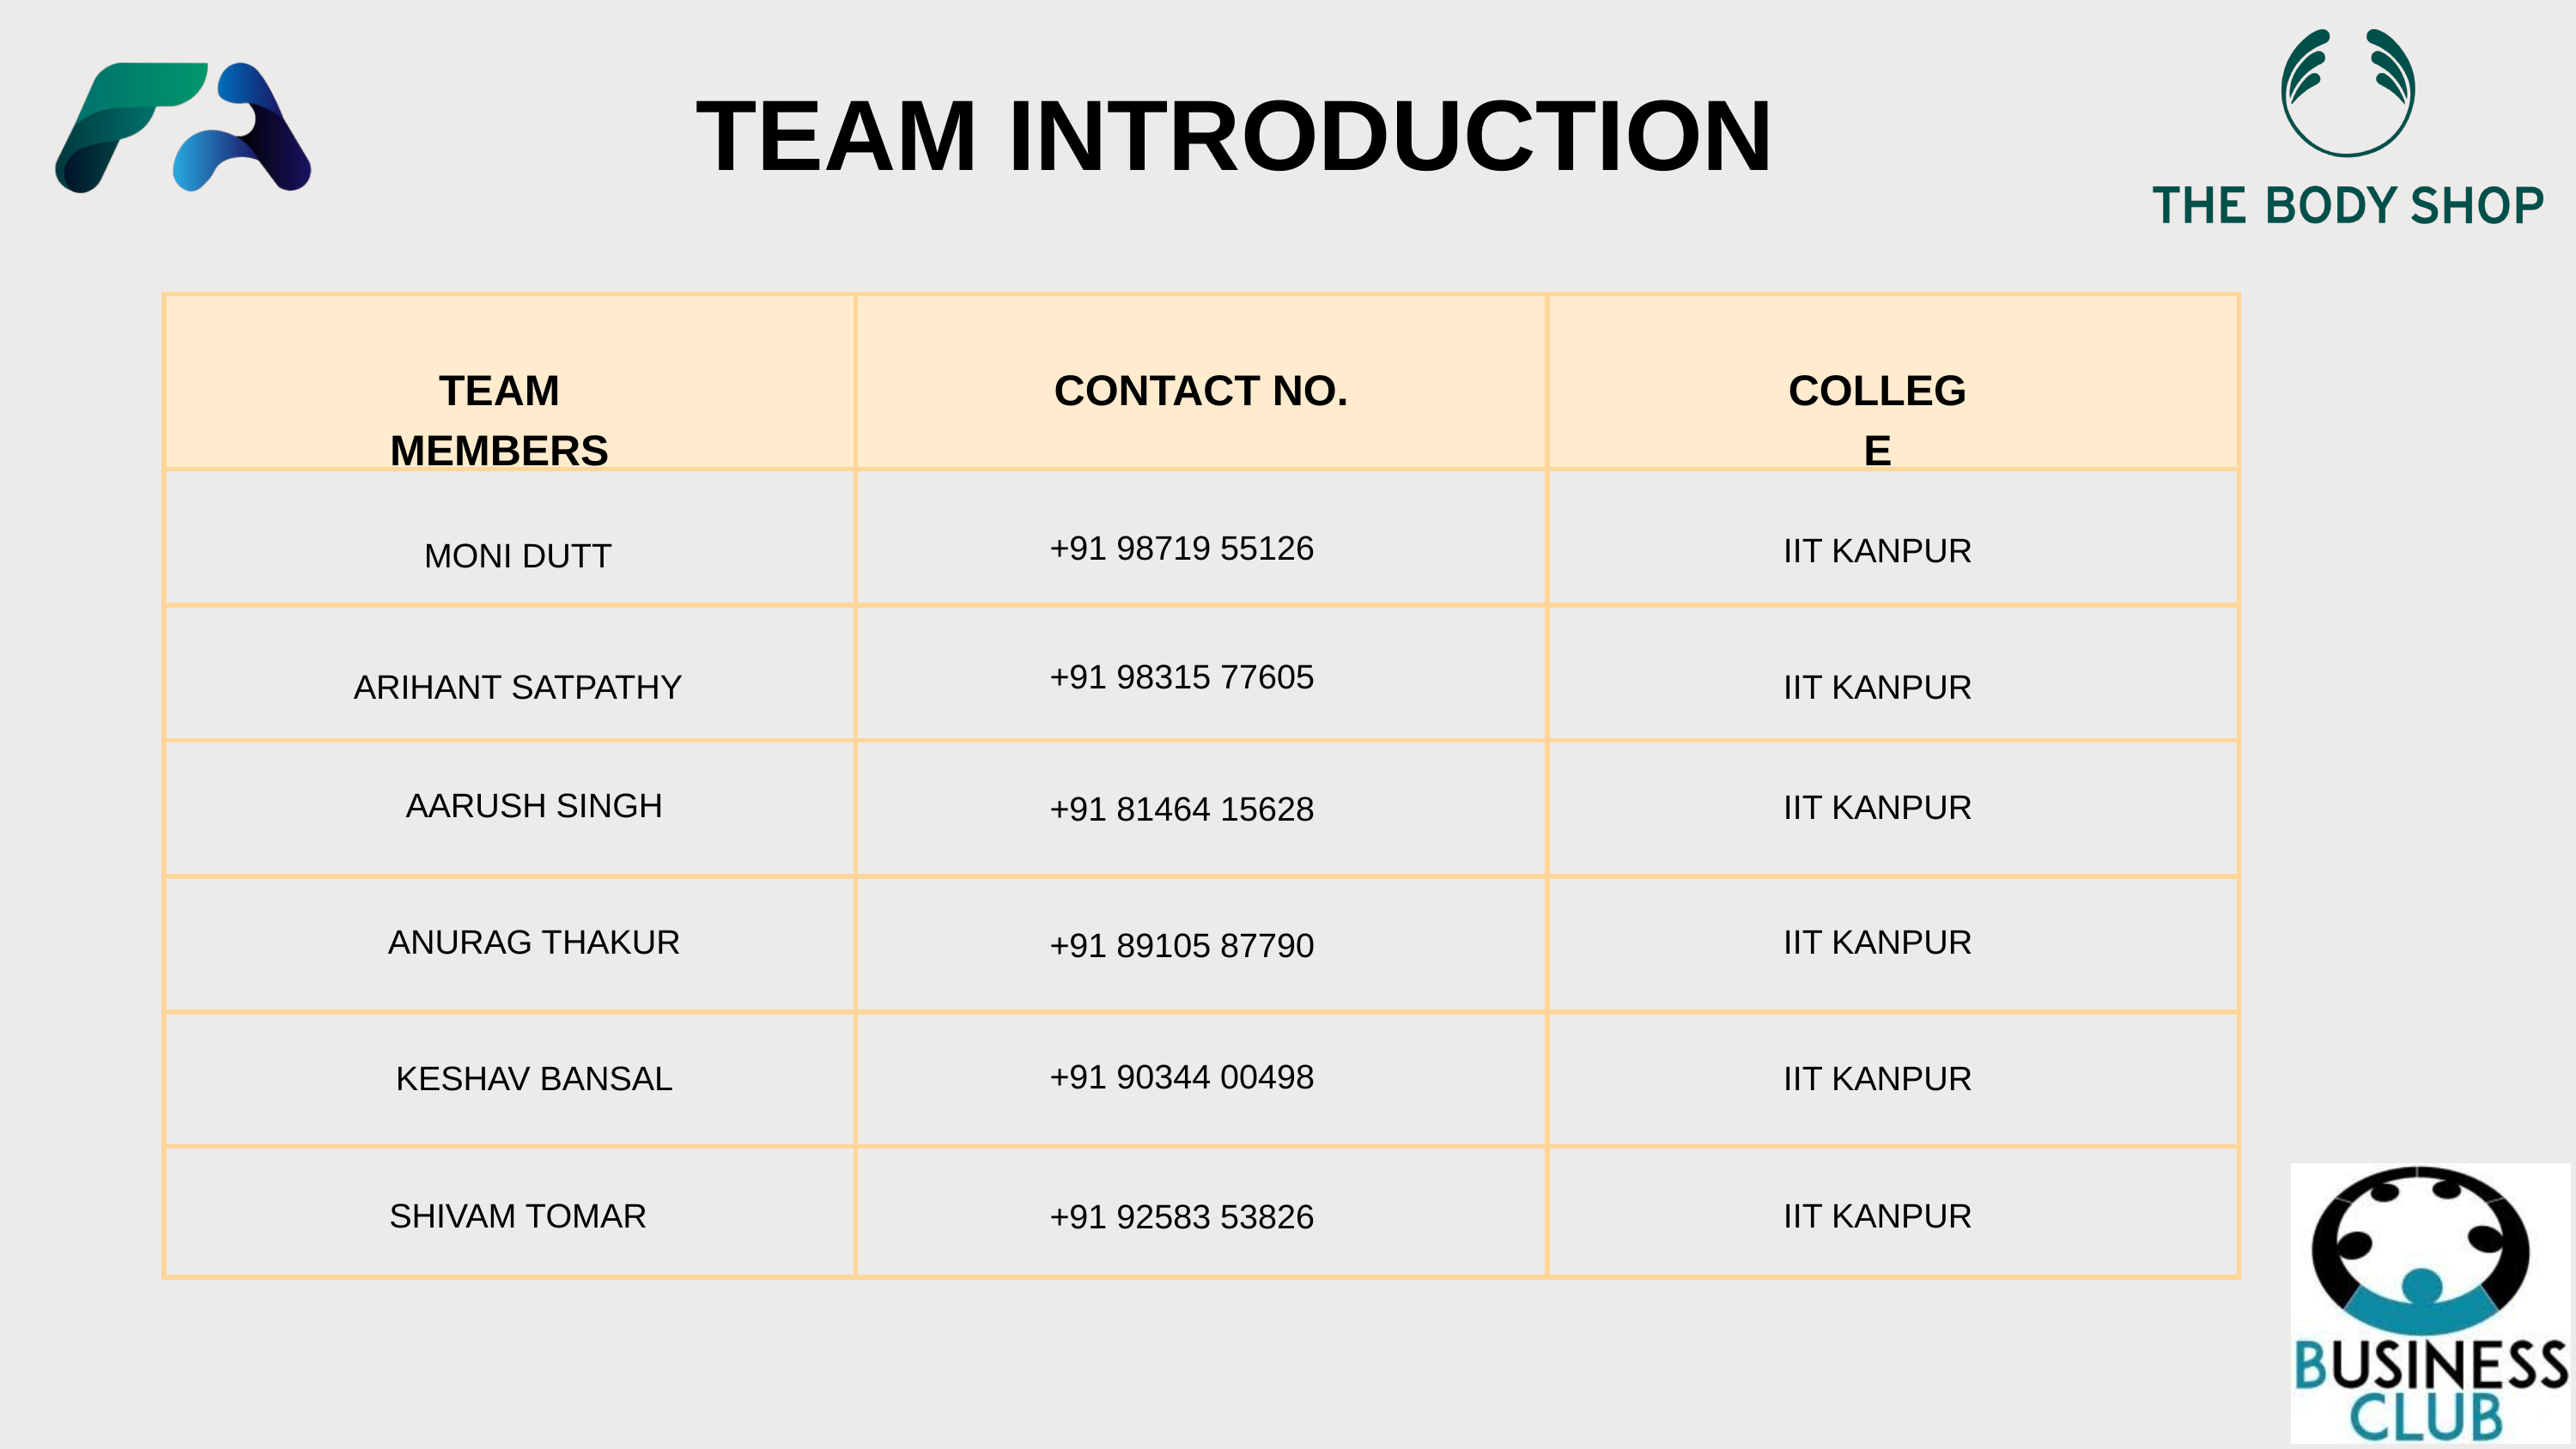

TEAM INTRODUCTION
|  |  |  |
| --- | --- | --- |
|  |  |  |
|  |  |  |
|  |  |  |
|  |  |  |
|  |  |  |
|  |  |  |
TEAM MEMBERS
CONTACT NO.
COLLEGE
+91 98719 55126
IIT KANPUR
MONI DUTT
+91 98315 77605
ARIHANT SATPATHY
IIT KANPUR
AARUSH SINGH
IIT KANPUR
+91 81464 15628
ANURAG THAKUR
IIT KANPUR
+91 89105 87790
+91 90344 00498
KESHAV BANSAL
IIT KANPUR

SHIVAM TOMAR
IIT KANPUR
+91 92583 53826